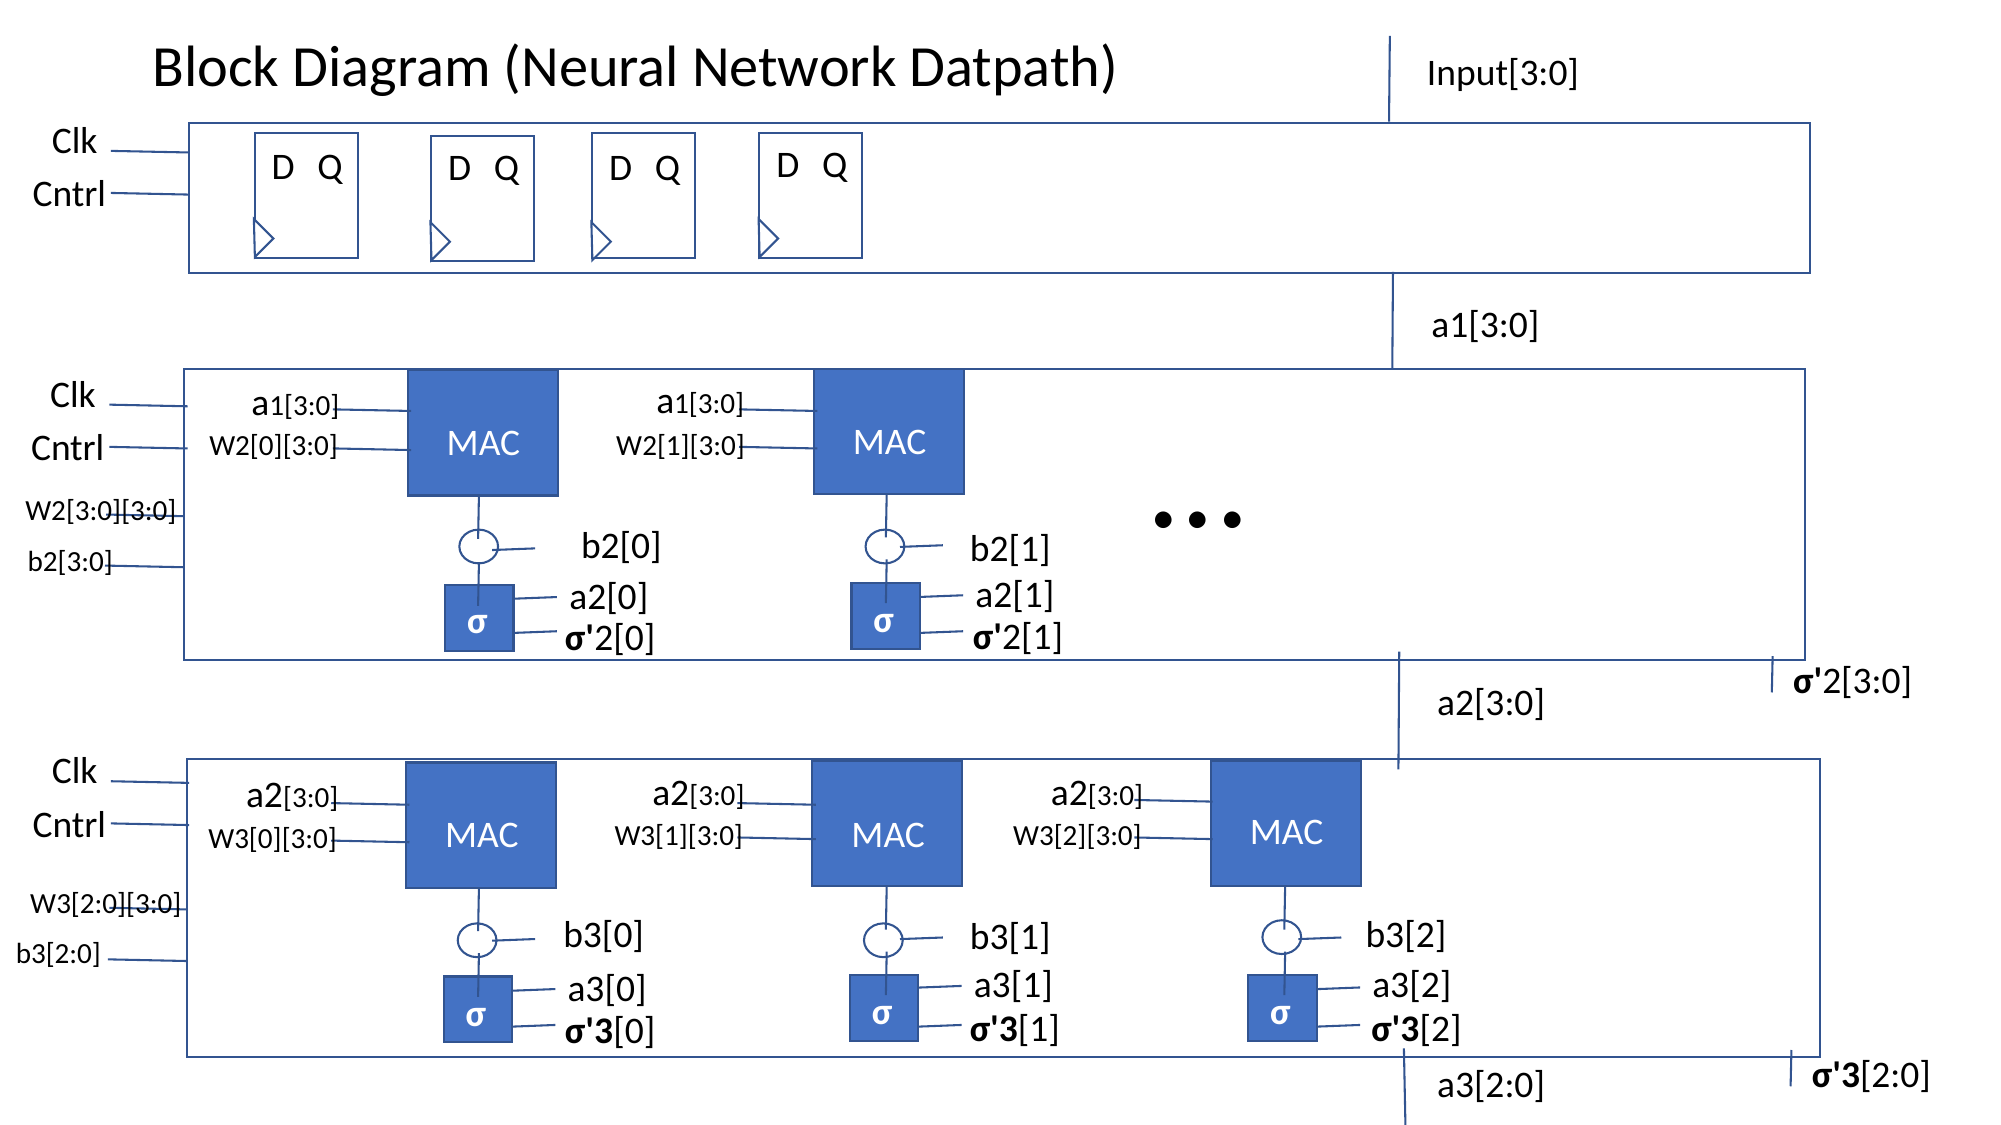

# Block Diagram (Neural Network Datpath)
Input[3:0]
Clk

D
Q
D
Q

D
Q
D
Q
Cntrl

a1[3:0]
Clk
a1[3:0]

a1[3:0]

...
MAC
MAC
Cntrl
W2[1][3:0]
W2[0][3:0]
W2[3:0][3:0]
b2[0]
b2[1]

b2[3:0]
a2[1]
a2[0]

σ
σ
σ'2[1]
σ'2[0]
σ'2[3:0]
a2[3:0]
Clk

a2[3:0]

a2[3:0]

a2[3:0]

Cntrl
MAC
MAC
MAC
W3[1][3:0]
W3[2][3:0]
W3[0][3:0]
W3[2:0][3:0]
b3[0]
b3[2]
b3[1]

b3[2:0]
a3[1]
a3[2]
a3[0]

σ
σ
σ
σ'3[1]
σ'3[2]
σ'3[0]
σ'3[2:0]
a3[2:0]